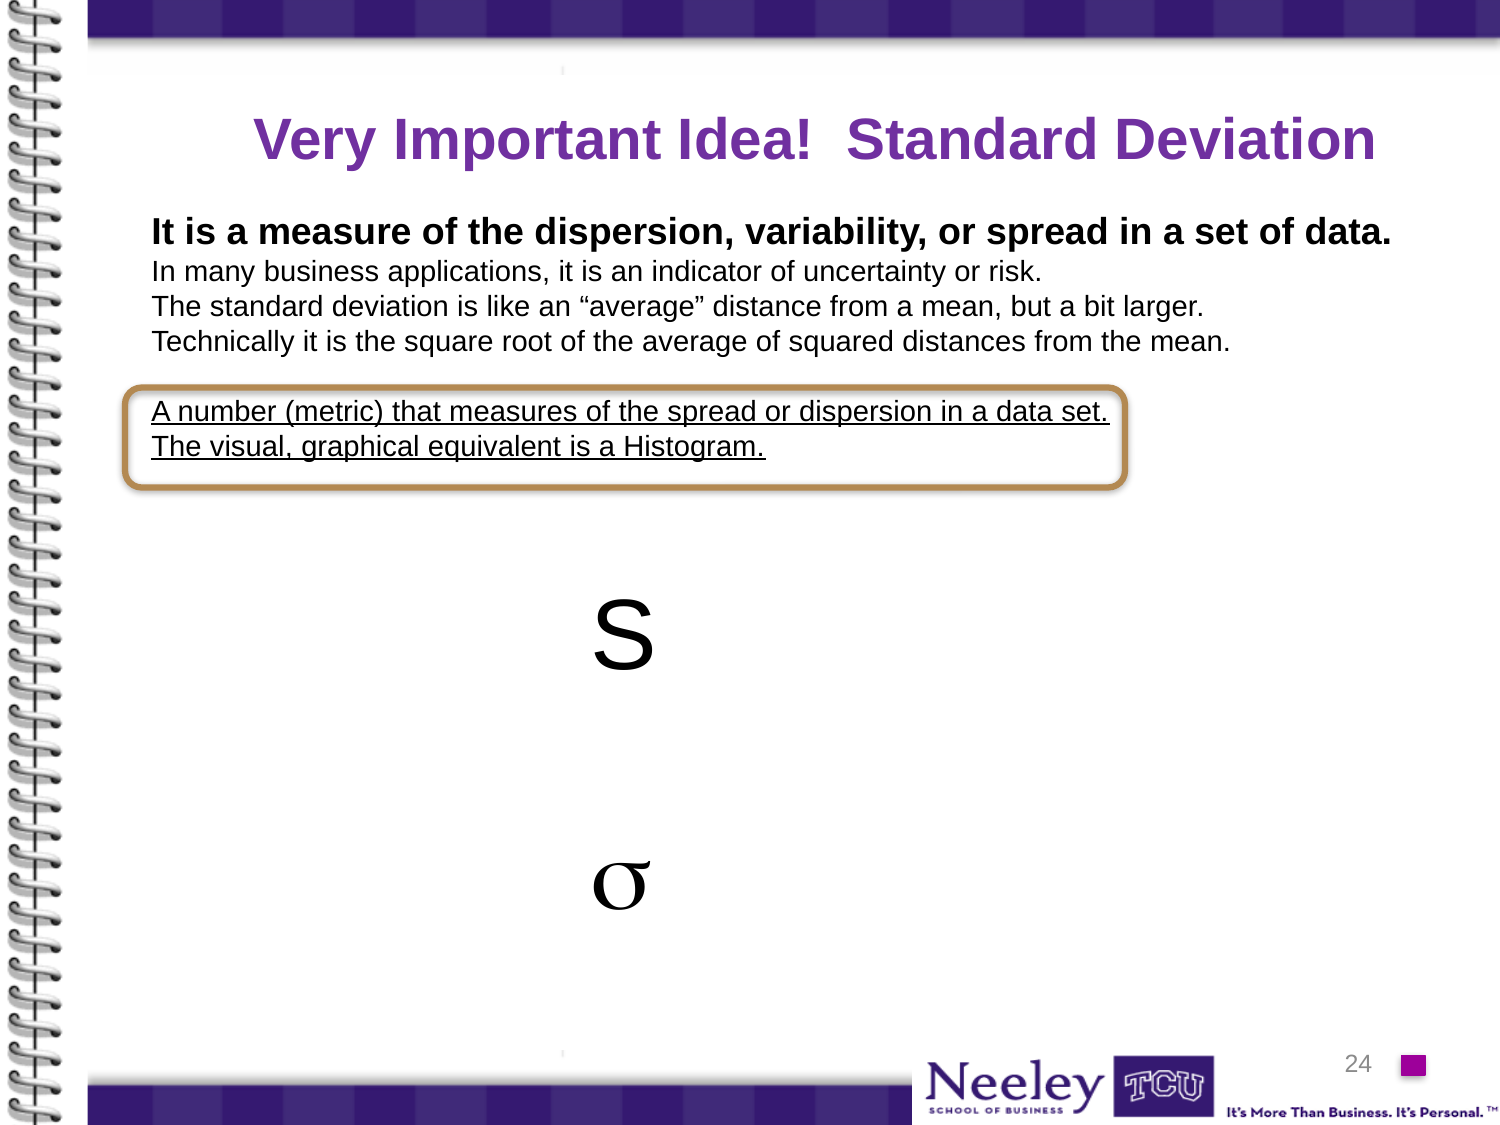

# Very Important Idea!  Standard Deviation
It is a measure of the dispersion, variability, or spread in a set of data.
In many business applications, it is an indicator of uncertainty or risk.
The standard deviation is like an “average” distance from a mean, but a bit larger.
Technically it is the square root of the average of squared distances from the mean.

A number (metric) that measures of the spread or dispersion in a data set.
The visual, graphical equivalent is a Histogram.

S

σ